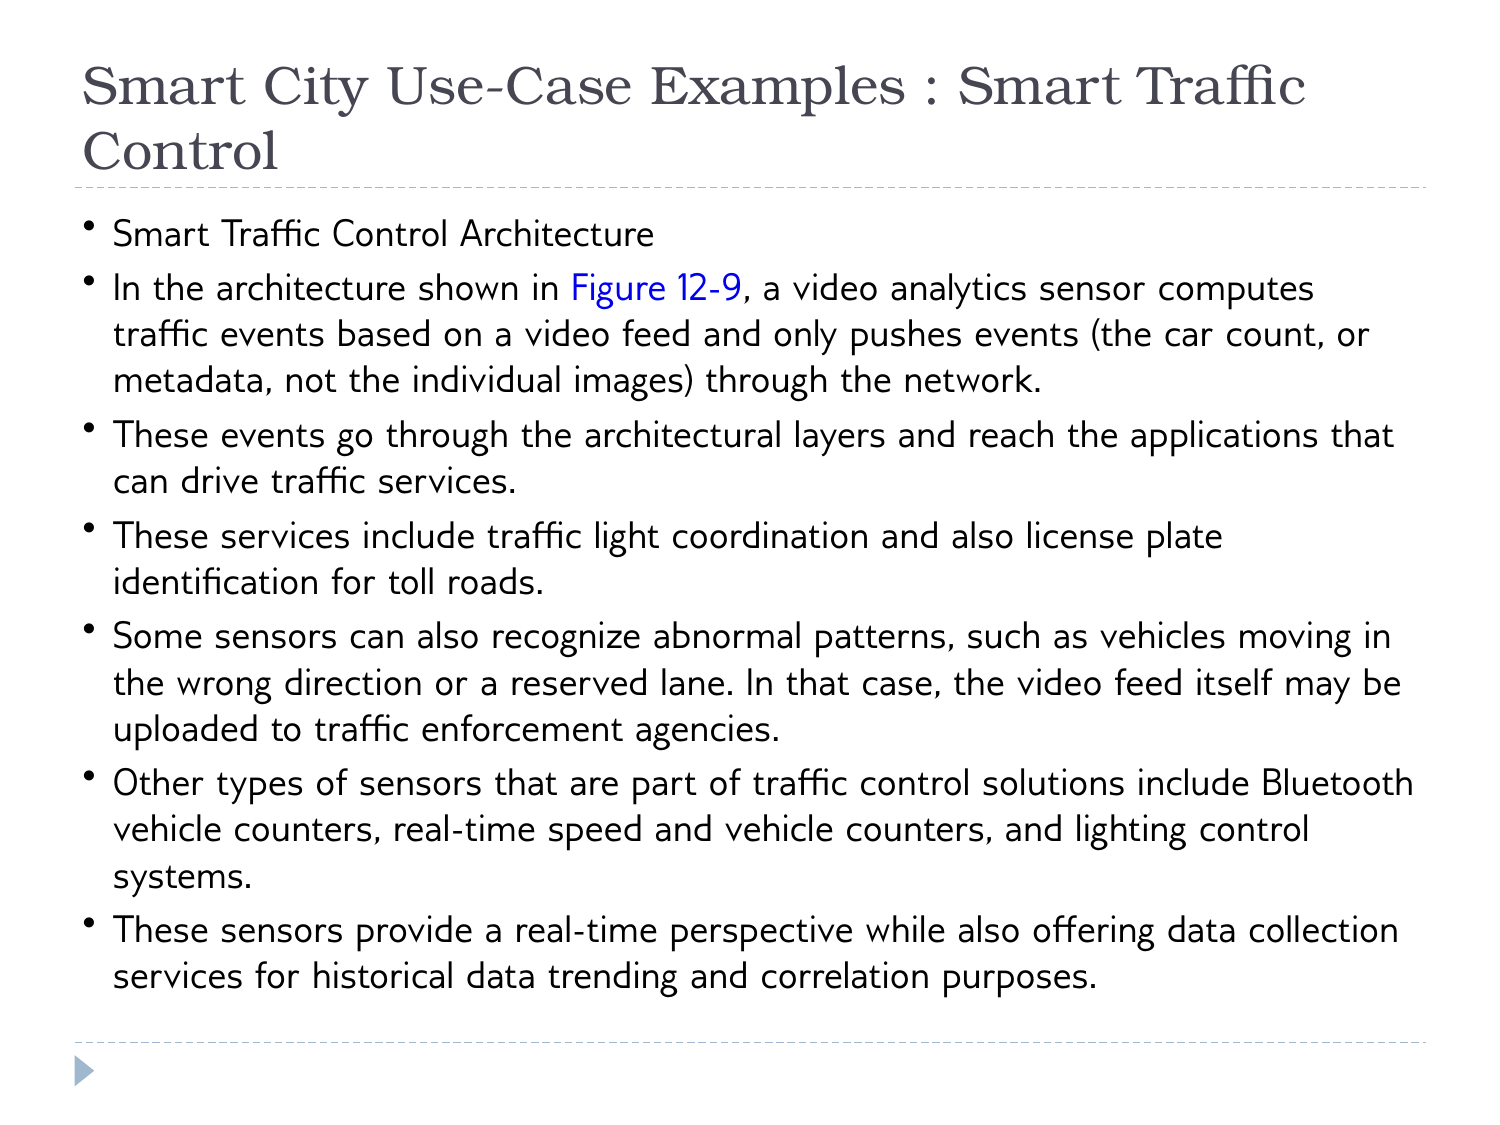

# Smart City Use-Case Examples : Smart Traffic Control
Smart Traffic Control Architecture
In the architecture shown in Figure 12-9, a video analytics sensor computes traffic events based on a video feed and only pushes events (the car count, or metadata, not the individual images) through the network.
These events go through the architectural layers and reach the applications that can drive traffic services.
These services include traffic light coordination and also license plate identification for toll roads.
Some sensors can also recognize abnormal patterns, such as vehicles moving in the wrong direction or a reserved lane. In that case, the video feed itself may be uploaded to traffic enforcement agencies.
Other types of sensors that are part of traffic control solutions include Bluetooth vehicle counters, real-time speed and vehicle counters, and lighting control systems.
These sensors provide a real-time perspective while also offering data collection services for historical data trending and correlation purposes.